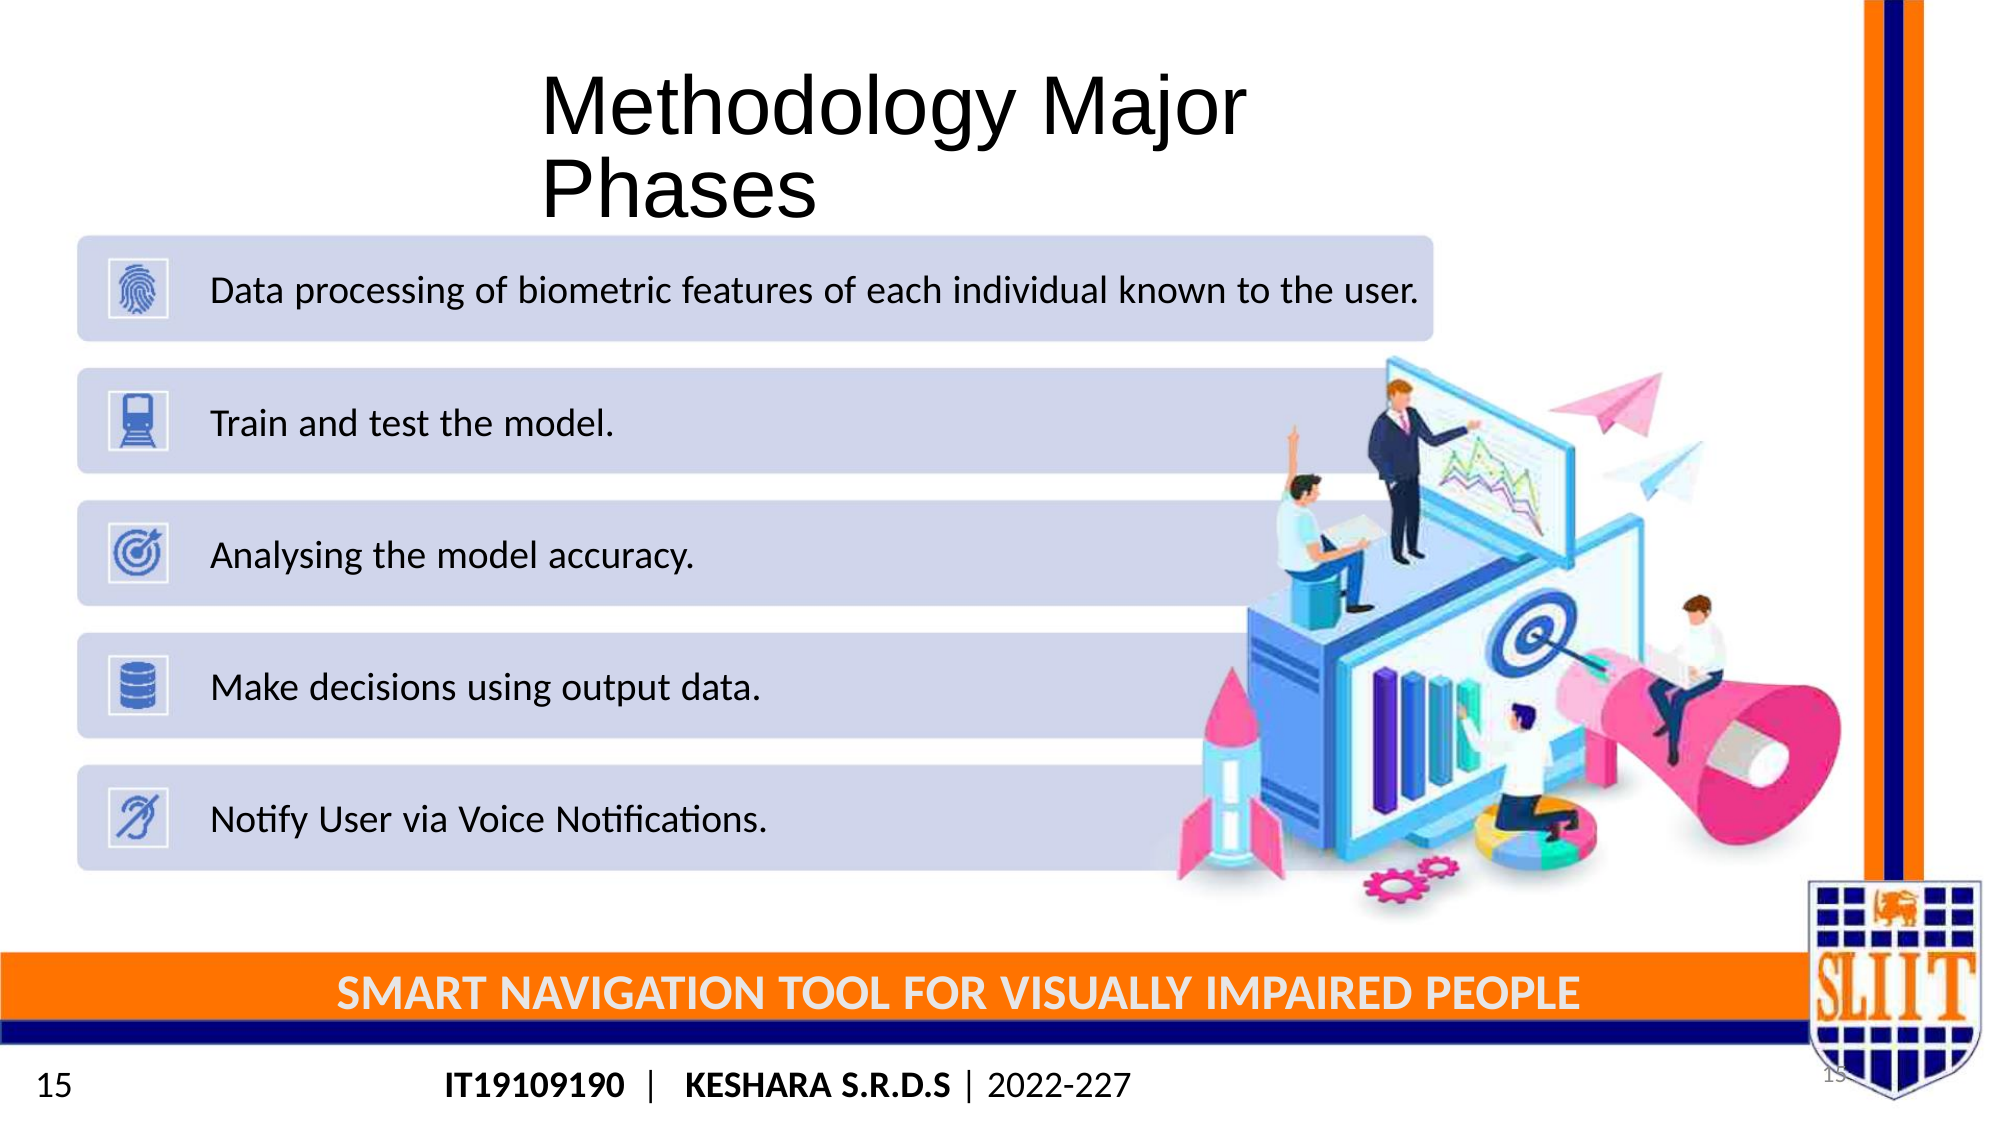

Methodology Major Phases
Data processing of biometric features of each individual known to the user.
Train and test the model.
Analysing the model accuracy.
Make decisions using output data.
Notify User via Voice Notifications.
SMART NAVIGATION TOOL FOR VISUALLY IMPAIRED PEOPLE
15
15
IT19109190 | KESHARA S.R.D.S | 2022-227